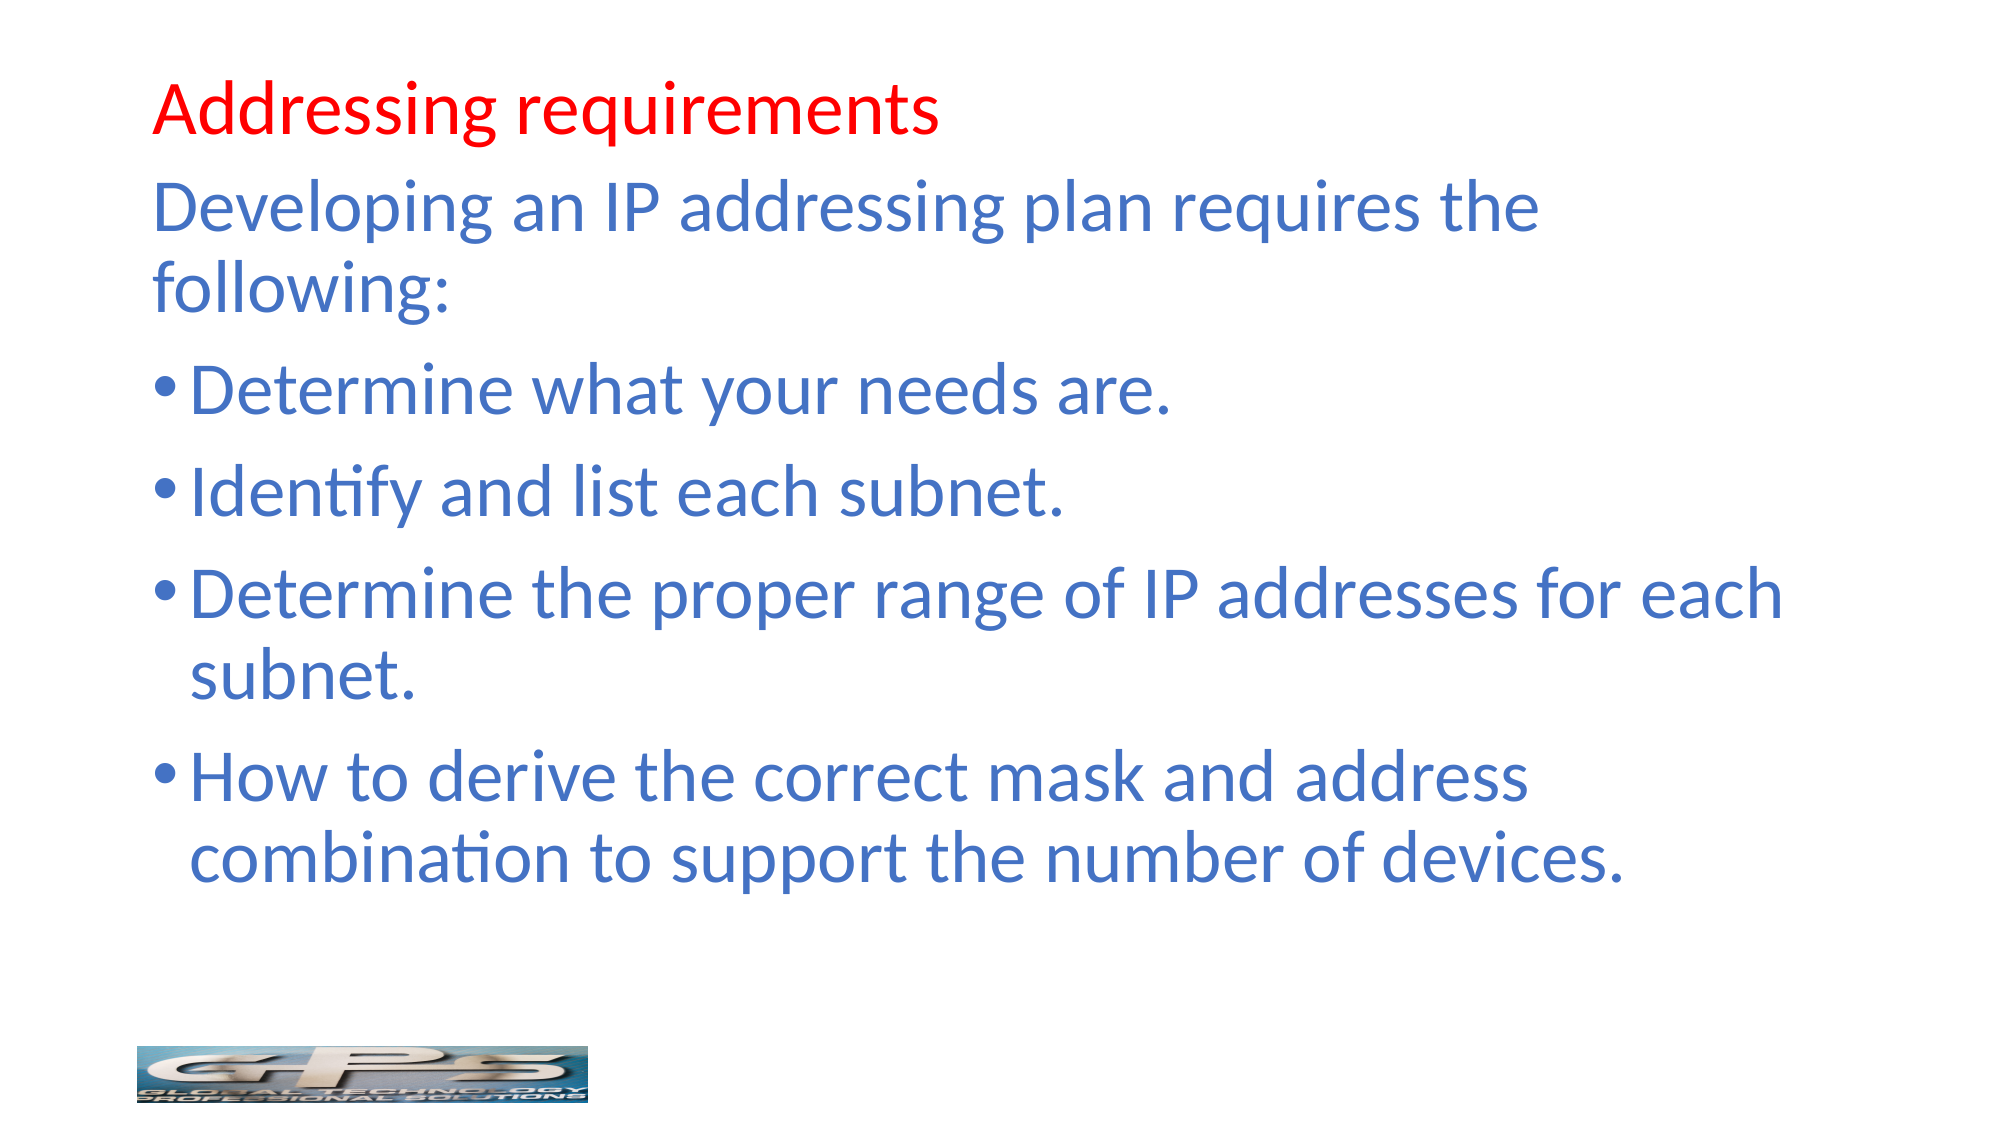

# Addressing requirements
Developing an IP addressing plan requires the following:
Determine what your needs are.
Identify and list each subnet.
Determine the proper range of IP addresses for each subnet.
How to derive the correct mask and address combination to support the number of devices.